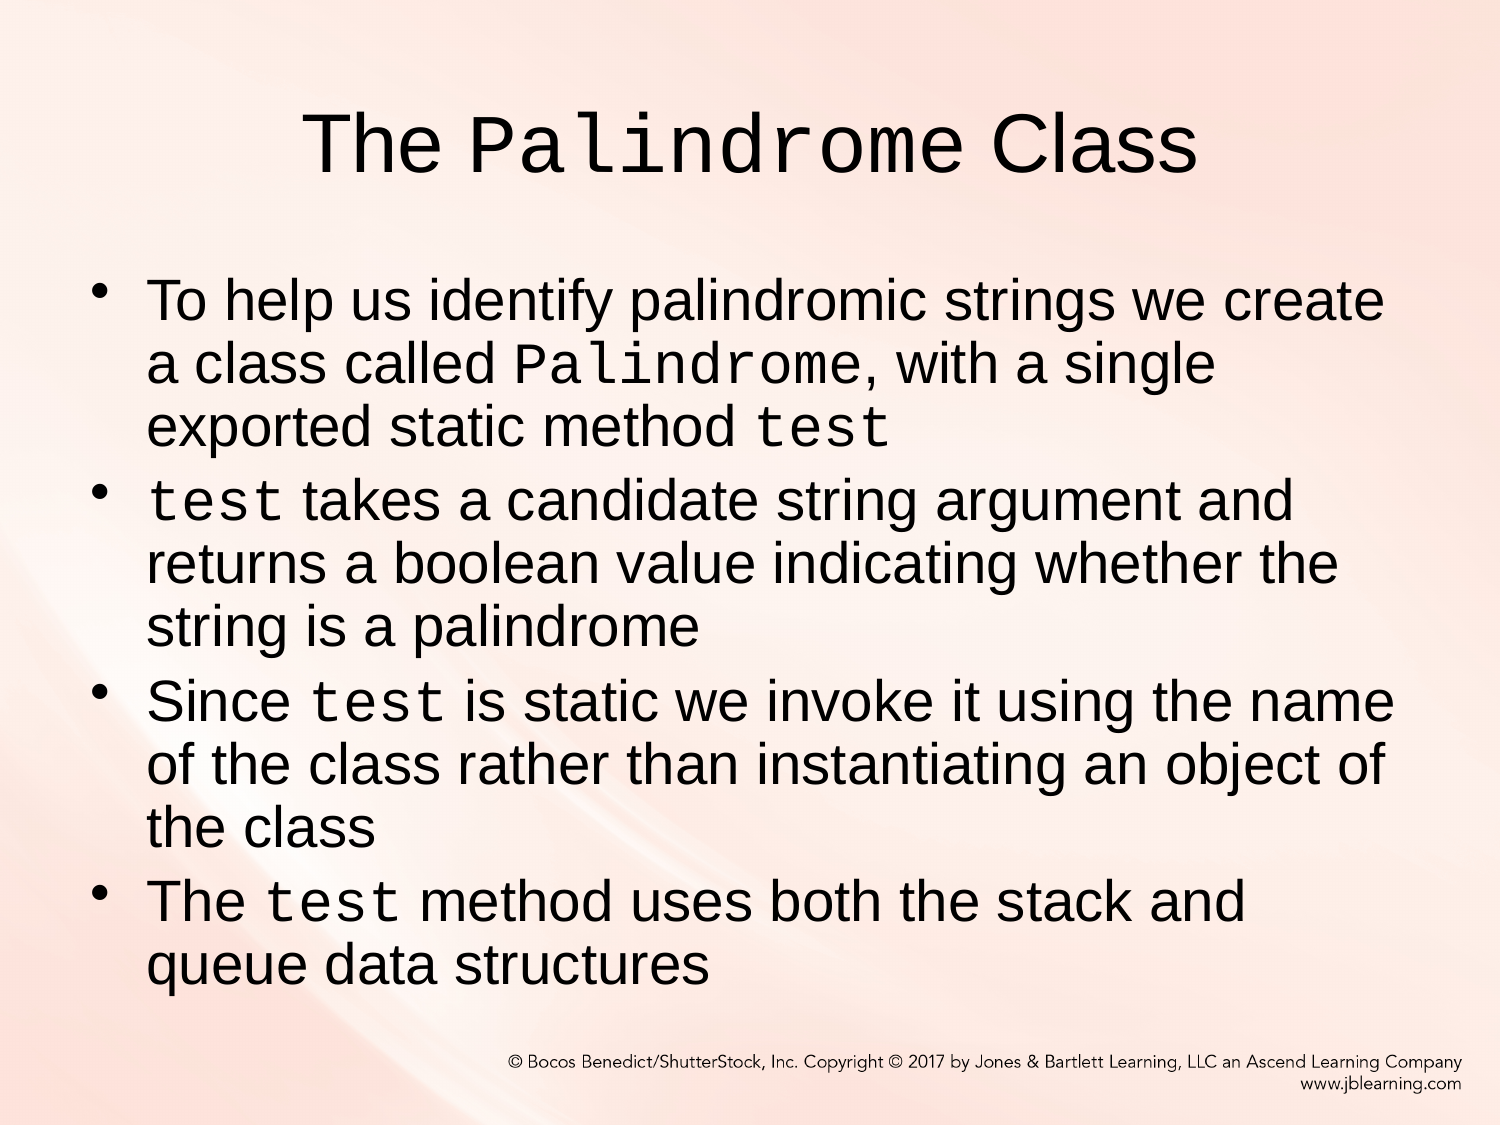

# The Palindrome Class
To help us identify palindromic strings we create a class called Palindrome, with a single exported static method test
test takes a candidate string argument and returns a boolean value indicating whether the string is a palindrome
Since test is static we invoke it using the name of the class rather than instantiating an object of the class
The test method uses both the stack and queue data structures